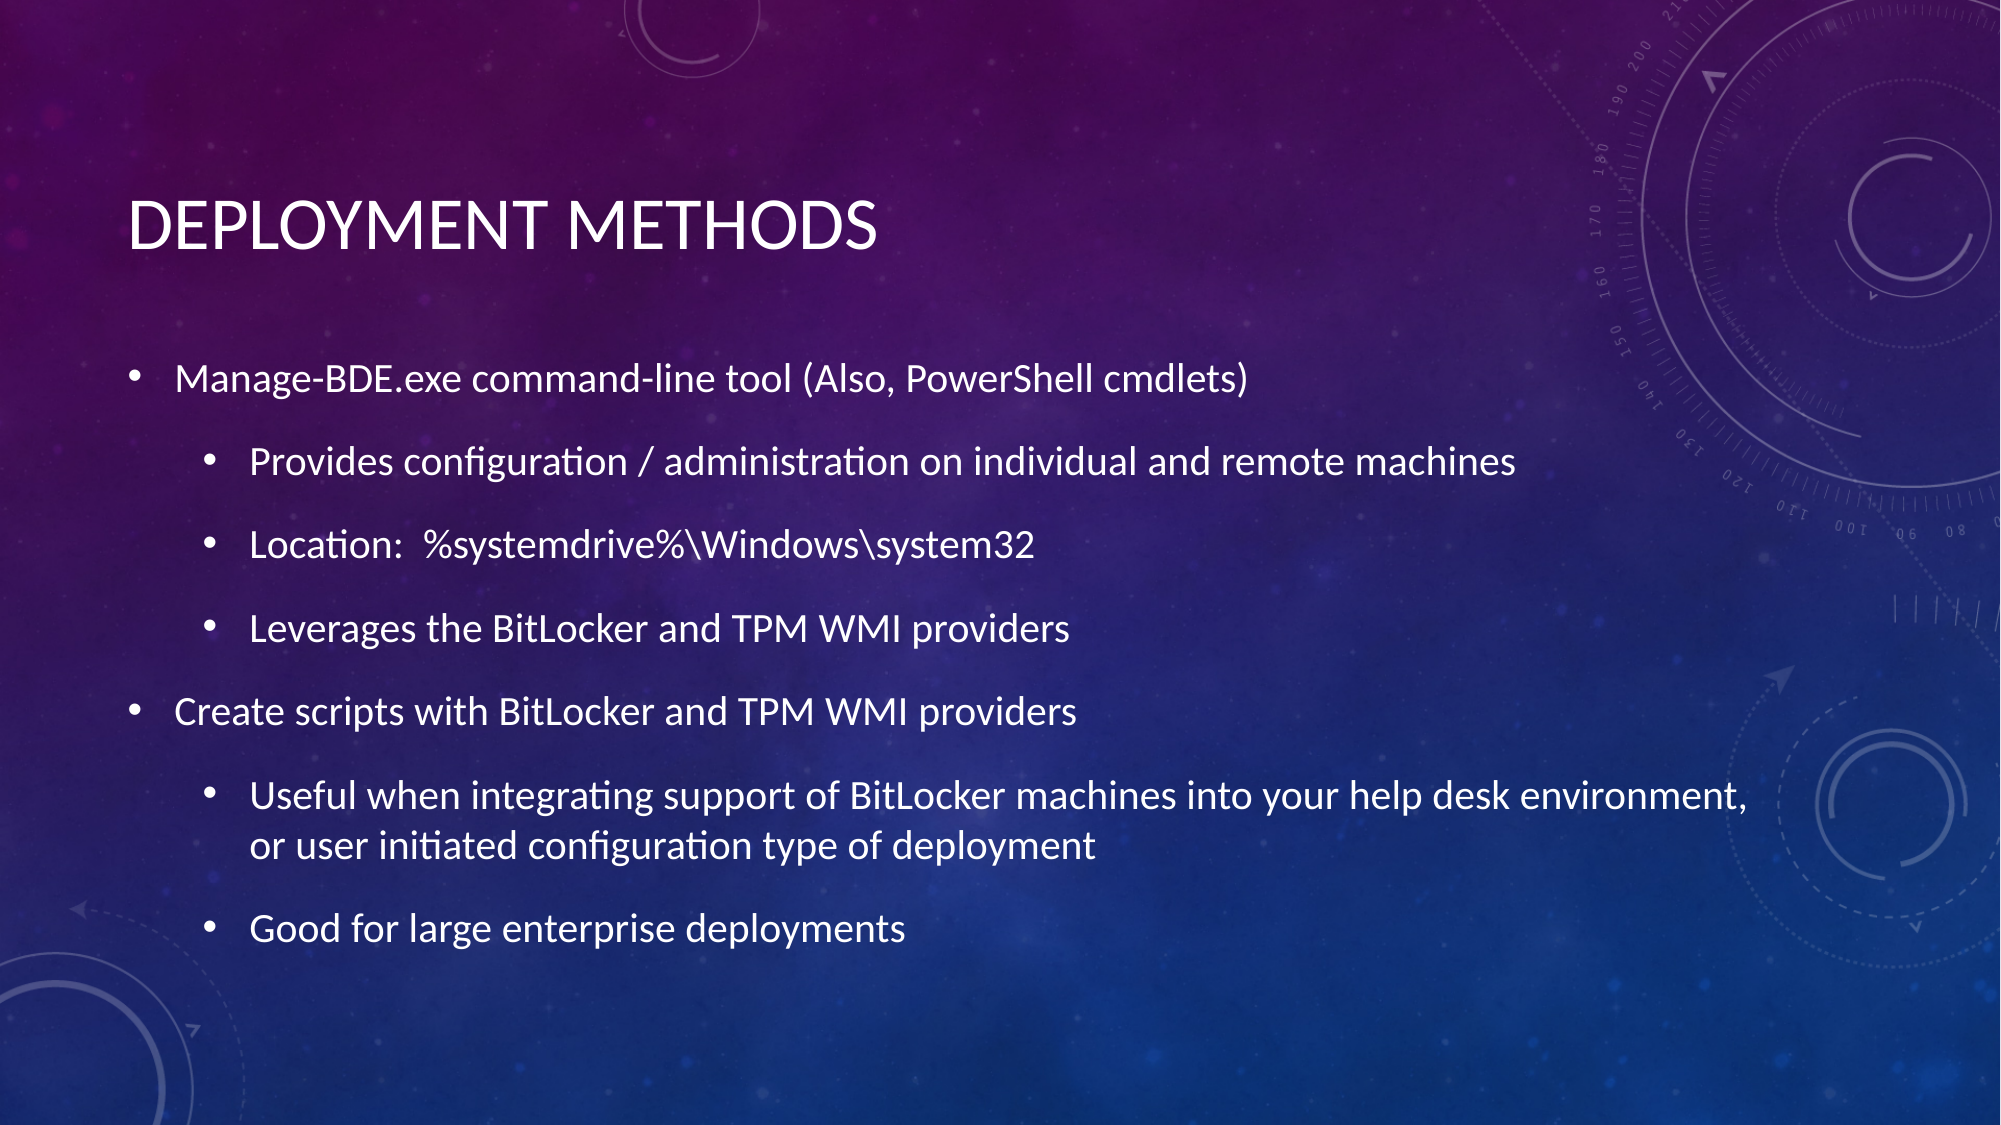

# Deployment Methods
Manage-BDE.exe command-line tool (Also, PowerShell cmdlets)
Provides configuration / administration on individual and remote machines
Location:  %systemdrive%\Windows\system32
Leverages the BitLocker and TPM WMI providers
Create scripts with BitLocker and TPM WMI providers
Useful when integrating support of BitLocker machines into your help desk environment, or user initiated configuration type of deployment
Good for large enterprise deployments